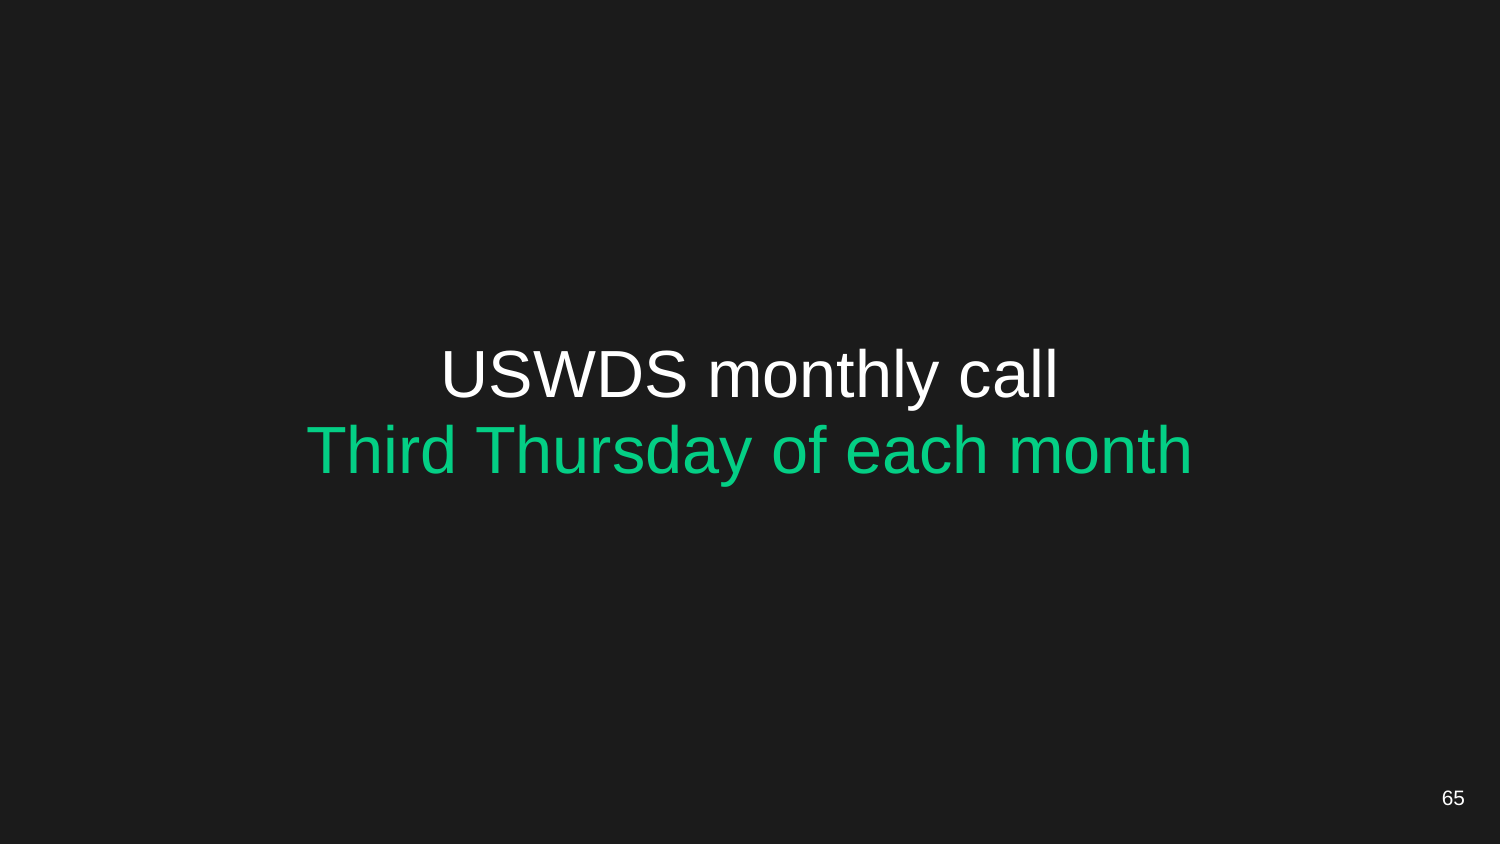

# USWDS monthly call
Third Thursday of each month
65